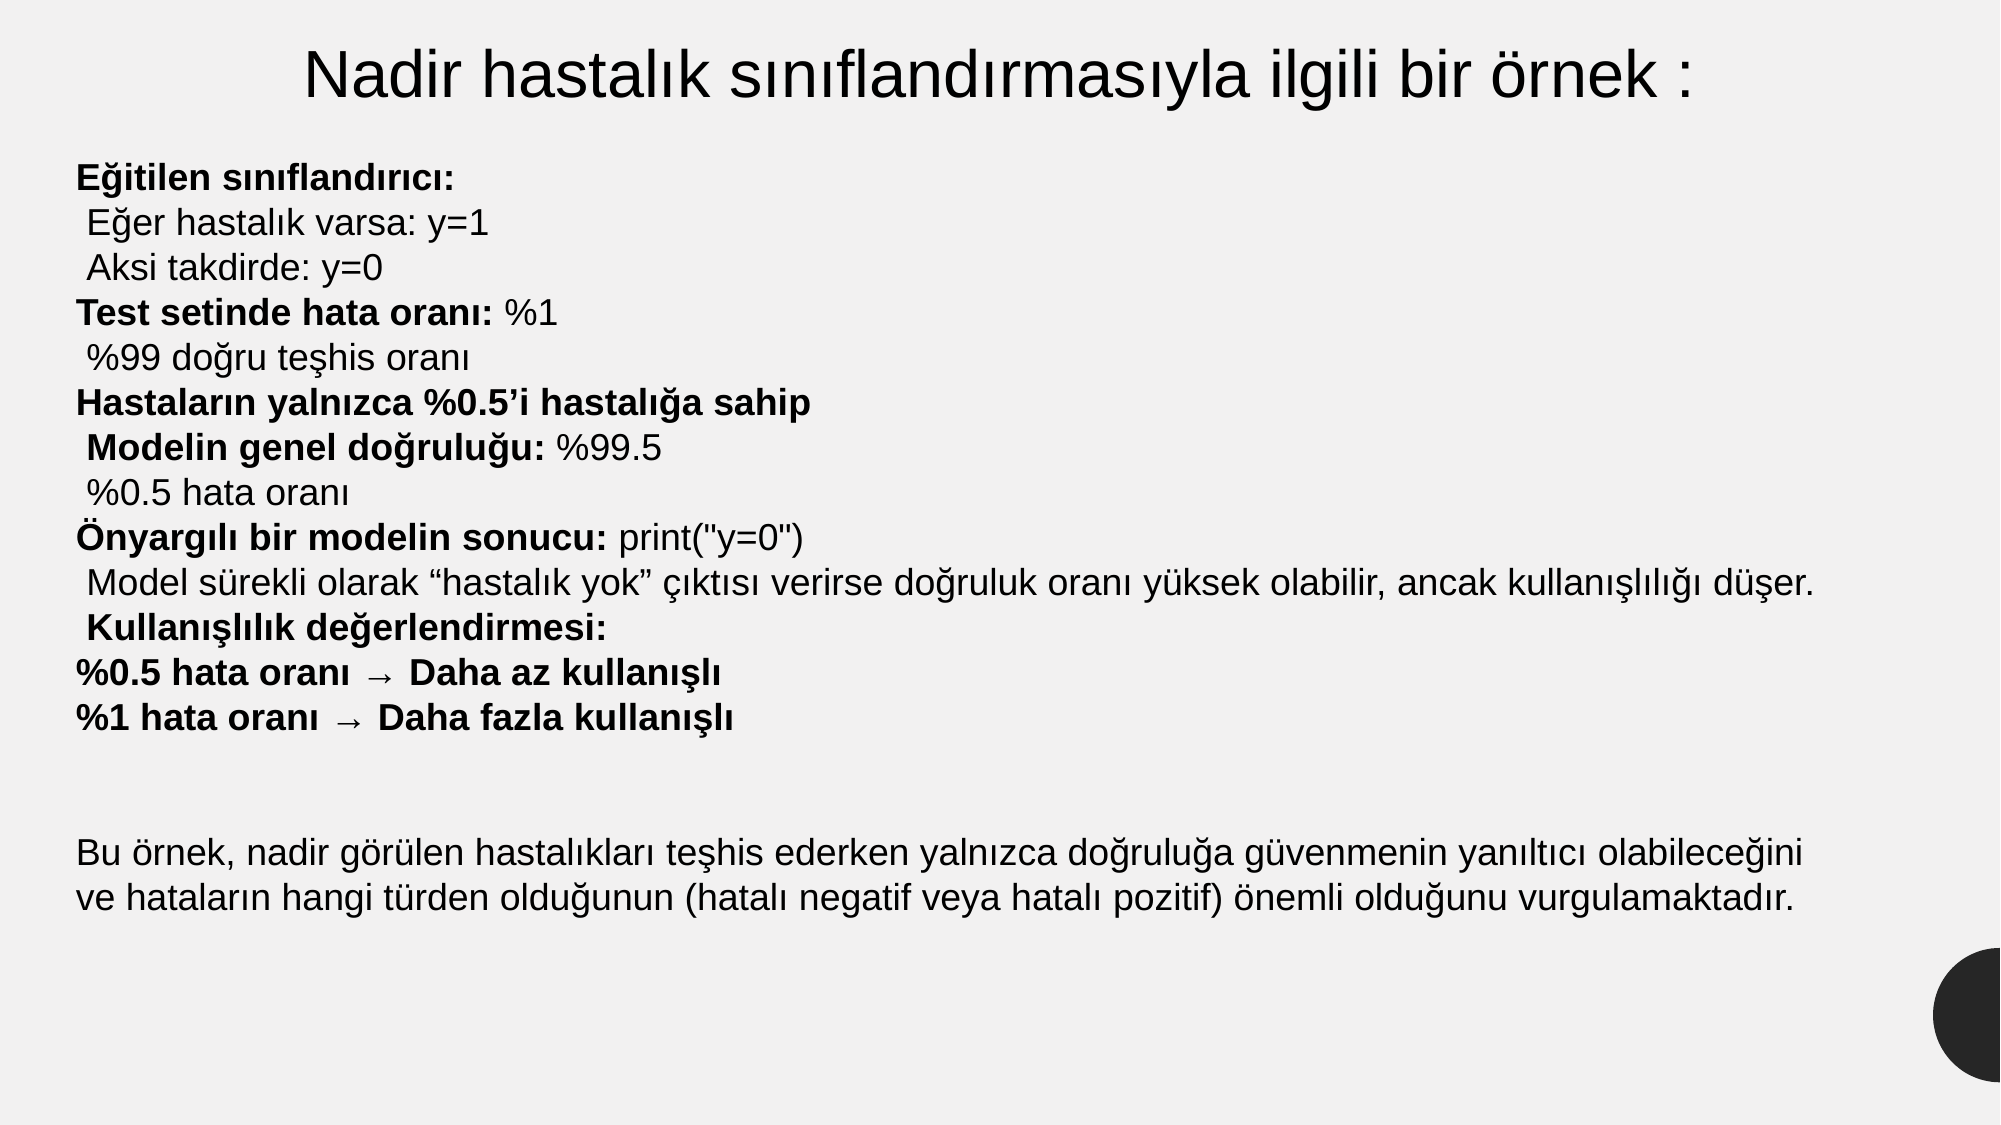

Nadir hastalık sınıflandırmasıyla ilgili bir örnek :

Eğitilen sınıflandırıcı:
 Eğer hastalık varsa: y=1
 Aksi takdirde: y=0
Test setinde hata oranı: %1
 %99 doğru teşhis oranı
Hastaların yalnızca %0.5’i hastalığa sahip
 Modelin genel doğruluğu: %99.5
 %0.5 hata oranı
Önyargılı bir modelin sonucu: print("y=0")
 Model sürekli olarak “hastalık yok” çıktısı verirse doğruluk oranı yüksek olabilir, ancak kullanışlılığı düşer.
 Kullanışlılık değerlendirmesi:
%0.5 hata oranı → Daha az kullanışlı
%1 hata oranı → Daha fazla kullanışlı

Bu örnek, nadir görülen hastalıkları teşhis ederken yalnızca doğruluğa güvenmenin yanıltıcı olabileceğini ve hataların hangi türden olduğunun (hatalı negatif veya hatalı pozitif) önemli olduğunu vurgulamaktadır.